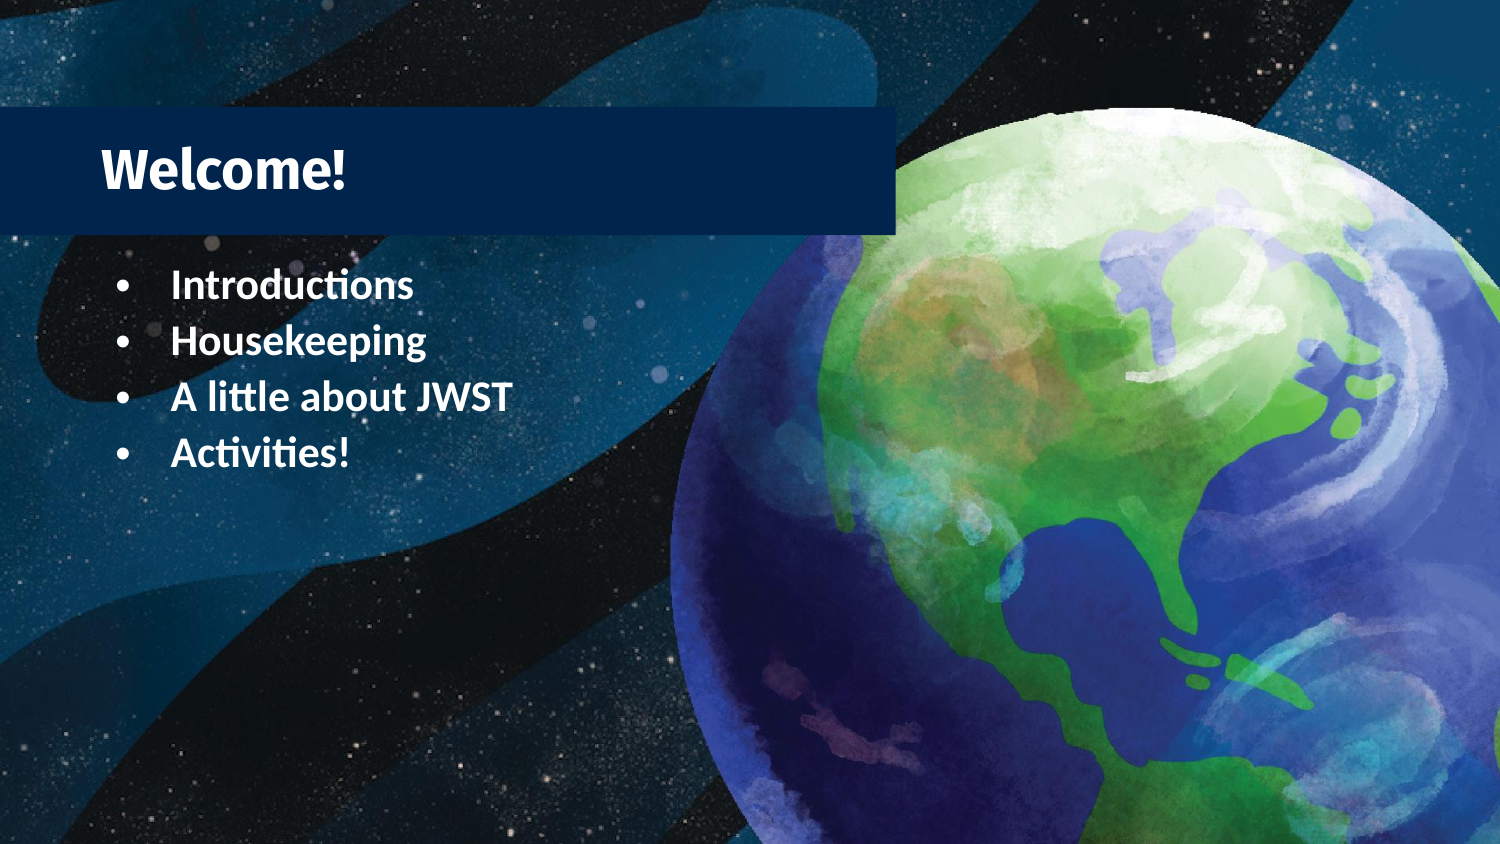

# Welcome!
Introductions
Housekeeping
A little about JWST
Activities!